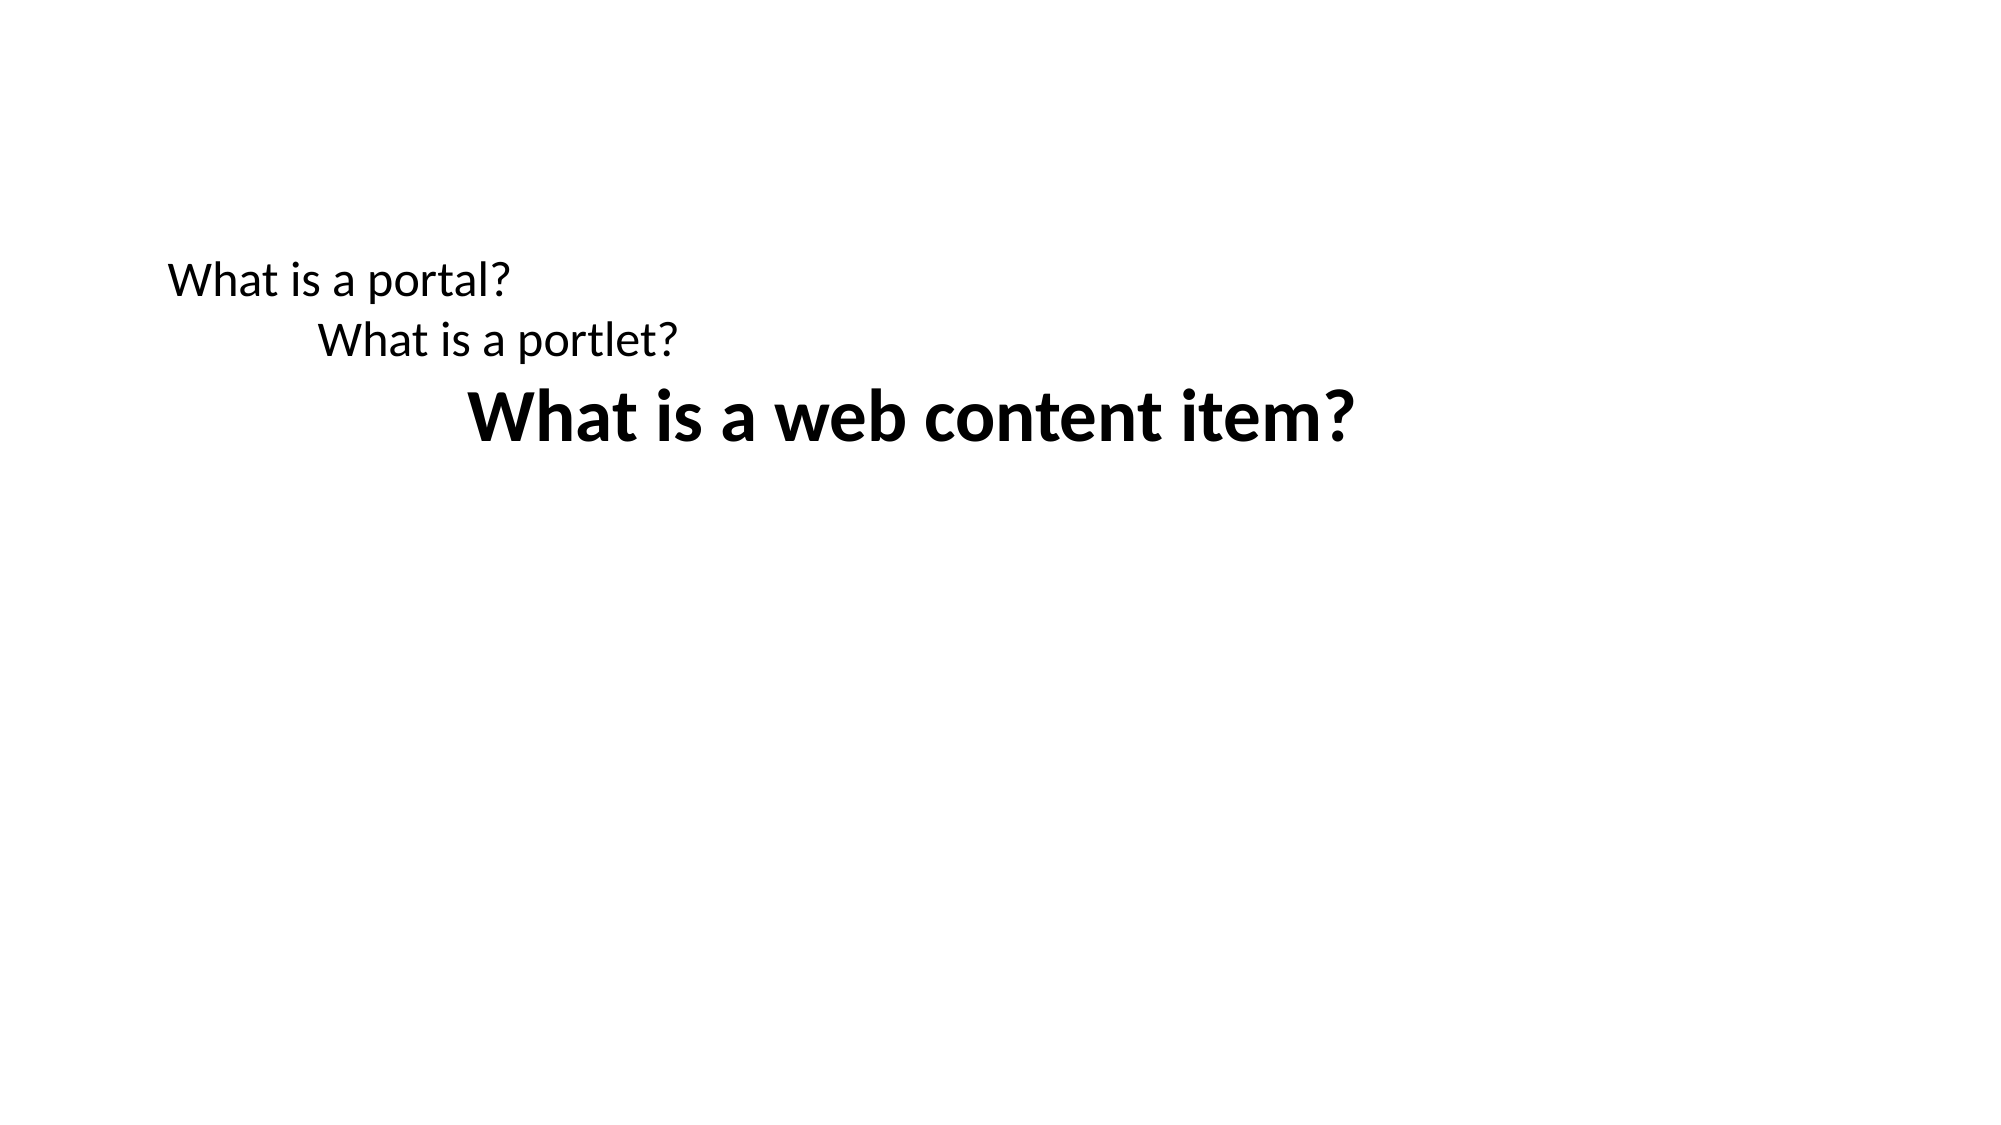

What is a portal?
	What is a portlet?
		What is a web content item?